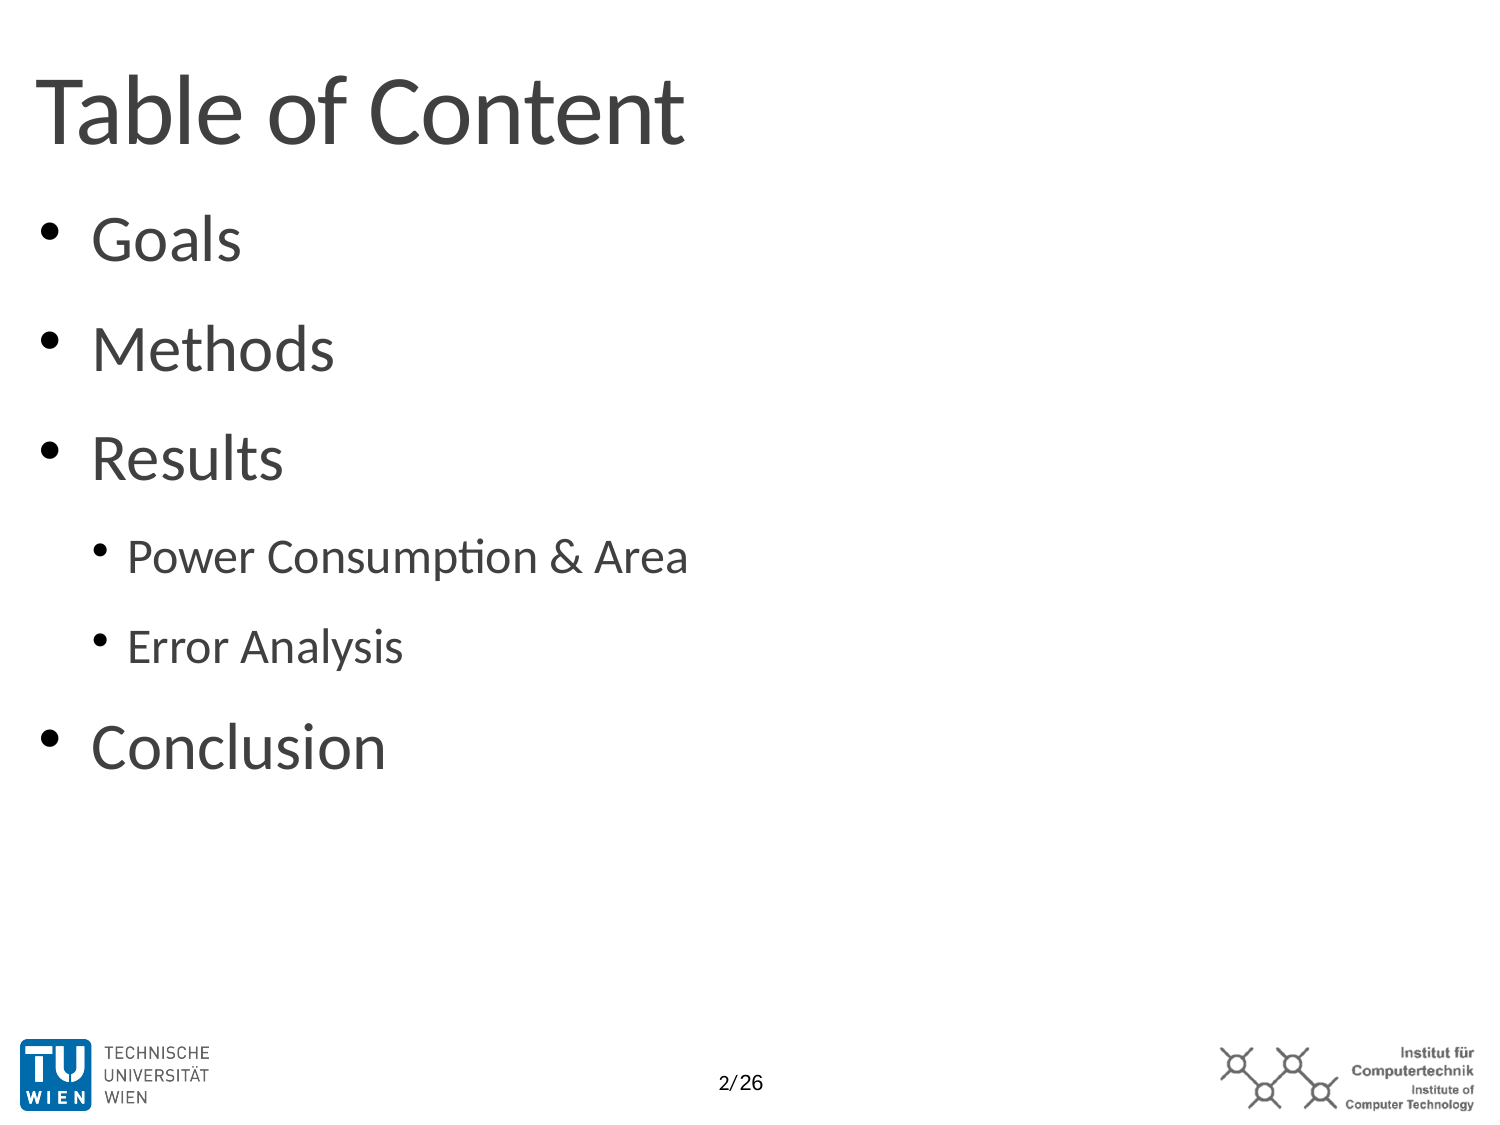

Table of Content
Goals
Methods
Results
Power Consumption & Area
Error Analysis
Conclusion

2/